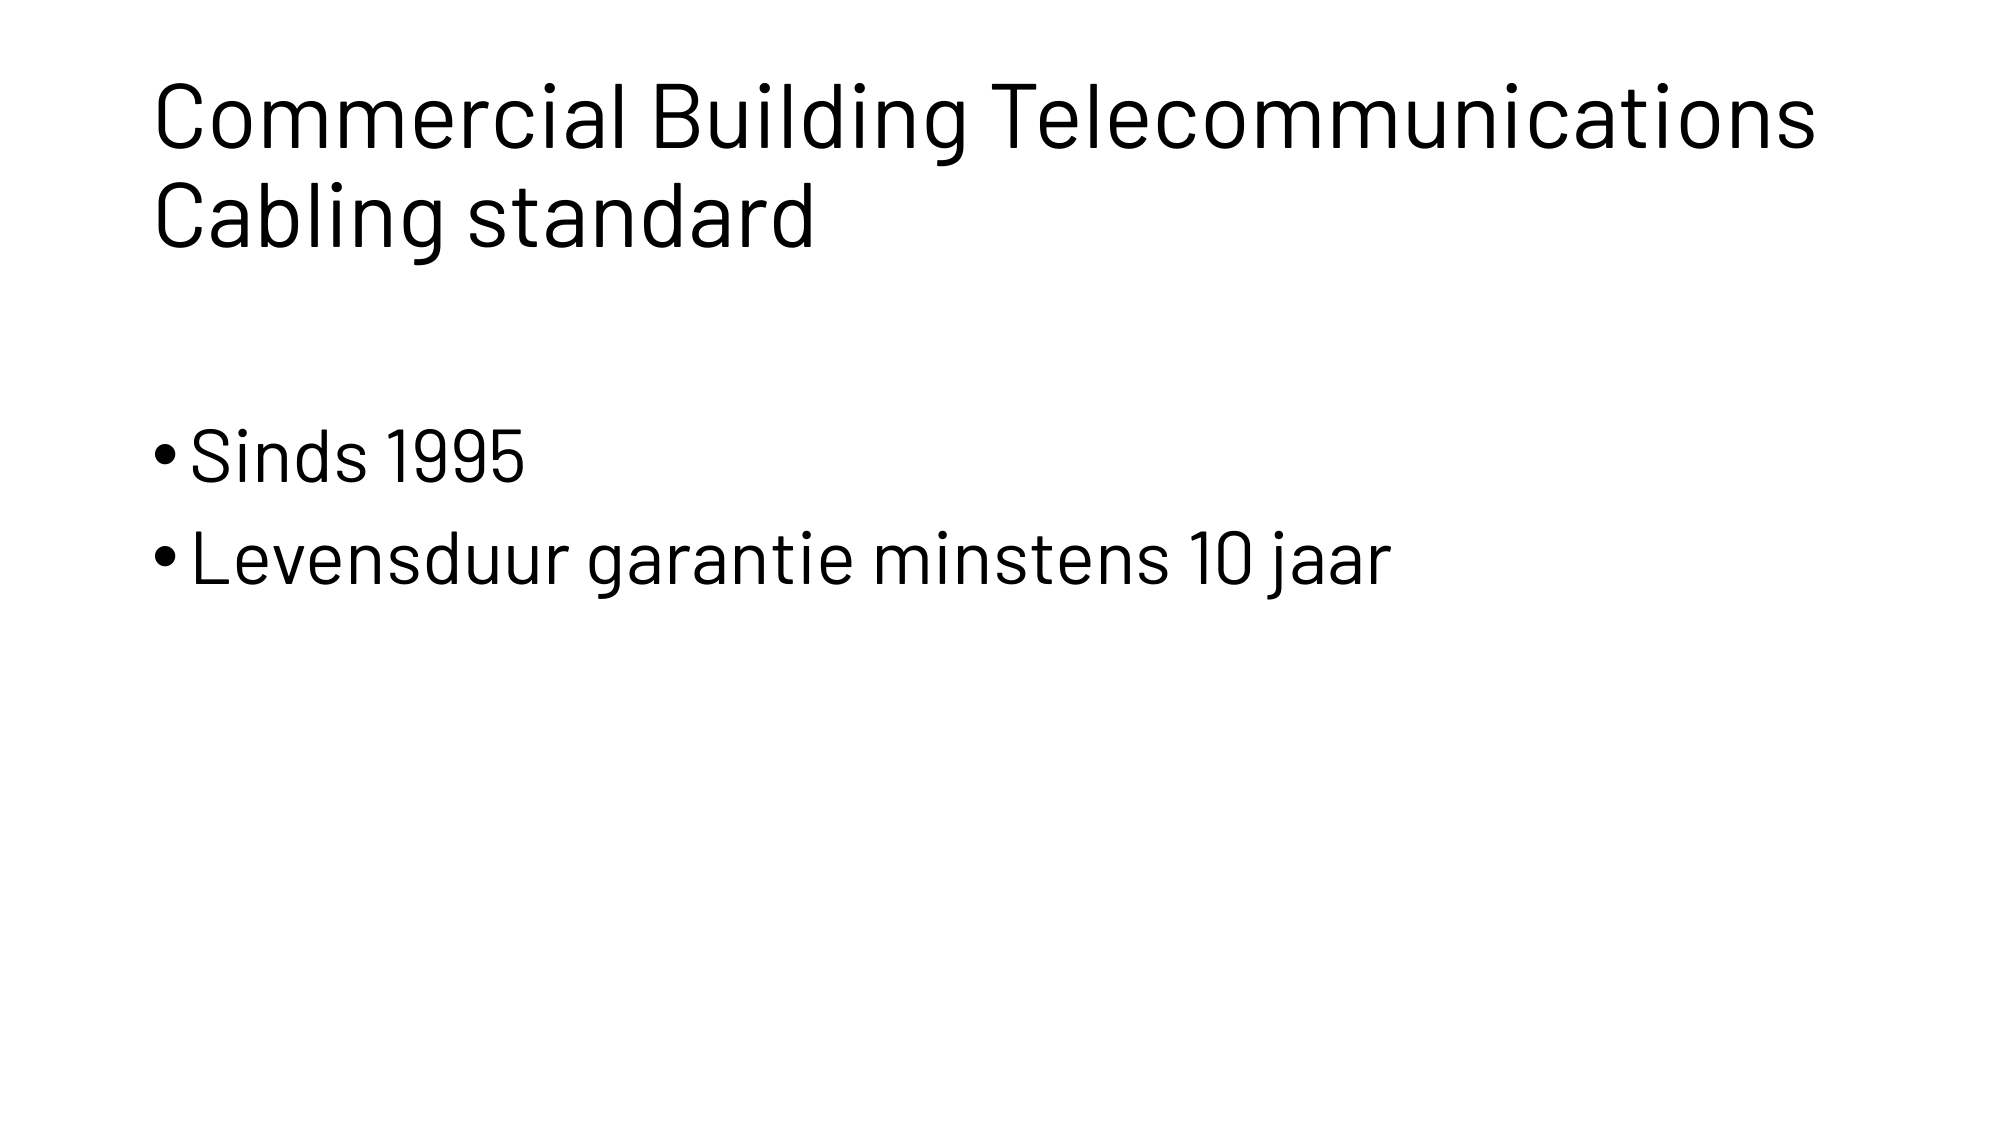

# Commercial Building Telecommunications Cabling standard

Sinds 1995
Levensduur garantie minstens 10 jaar